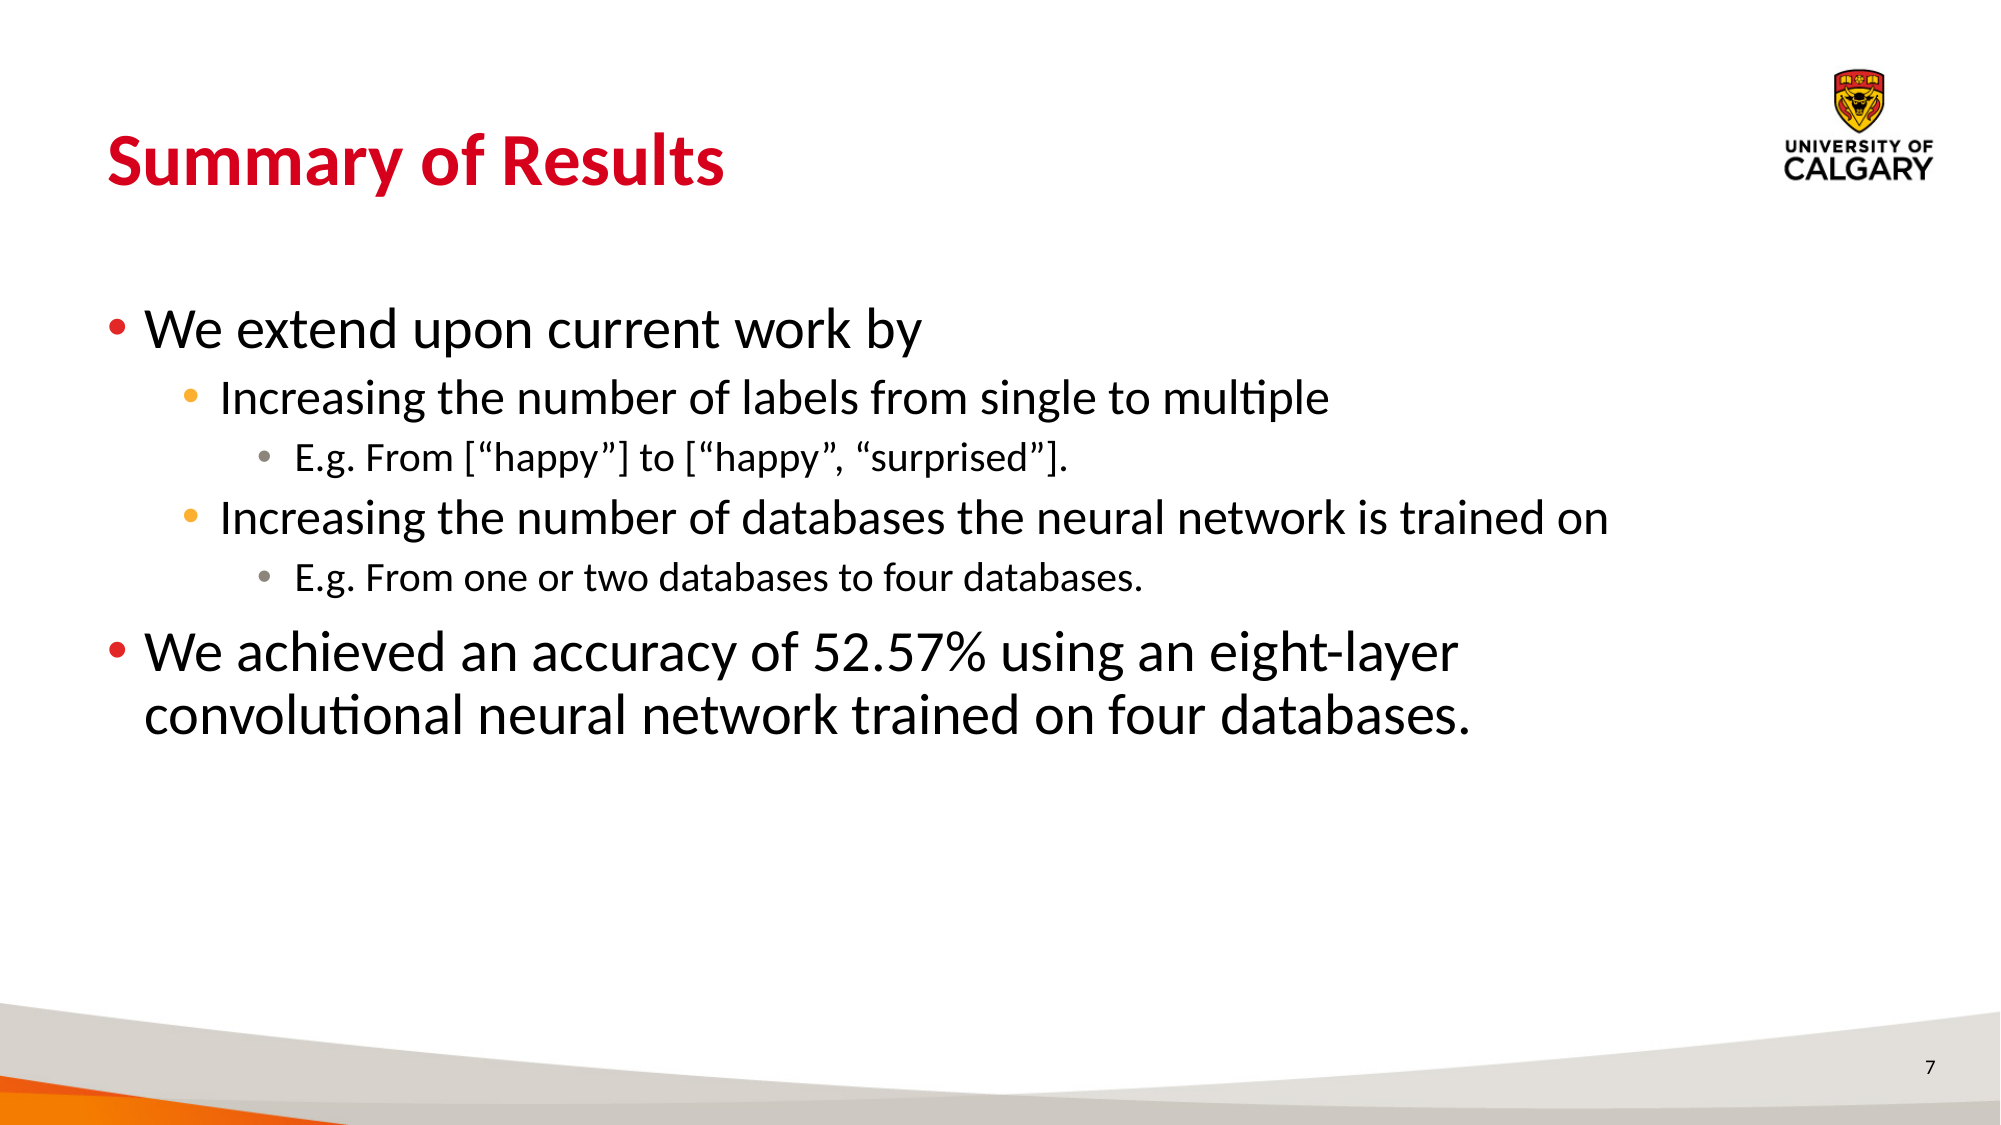

# Summary of Results
We extend upon current work by
Increasing the number of labels from single to multiple
E.g. From [“happy”] to [“happy”, “surprised”].
Increasing the number of databases the neural network is trained on
E.g. From one or two databases to four databases.
We achieved an accuracy of 52.57% using an eight-layer convolutional neural network trained on four databases.
7